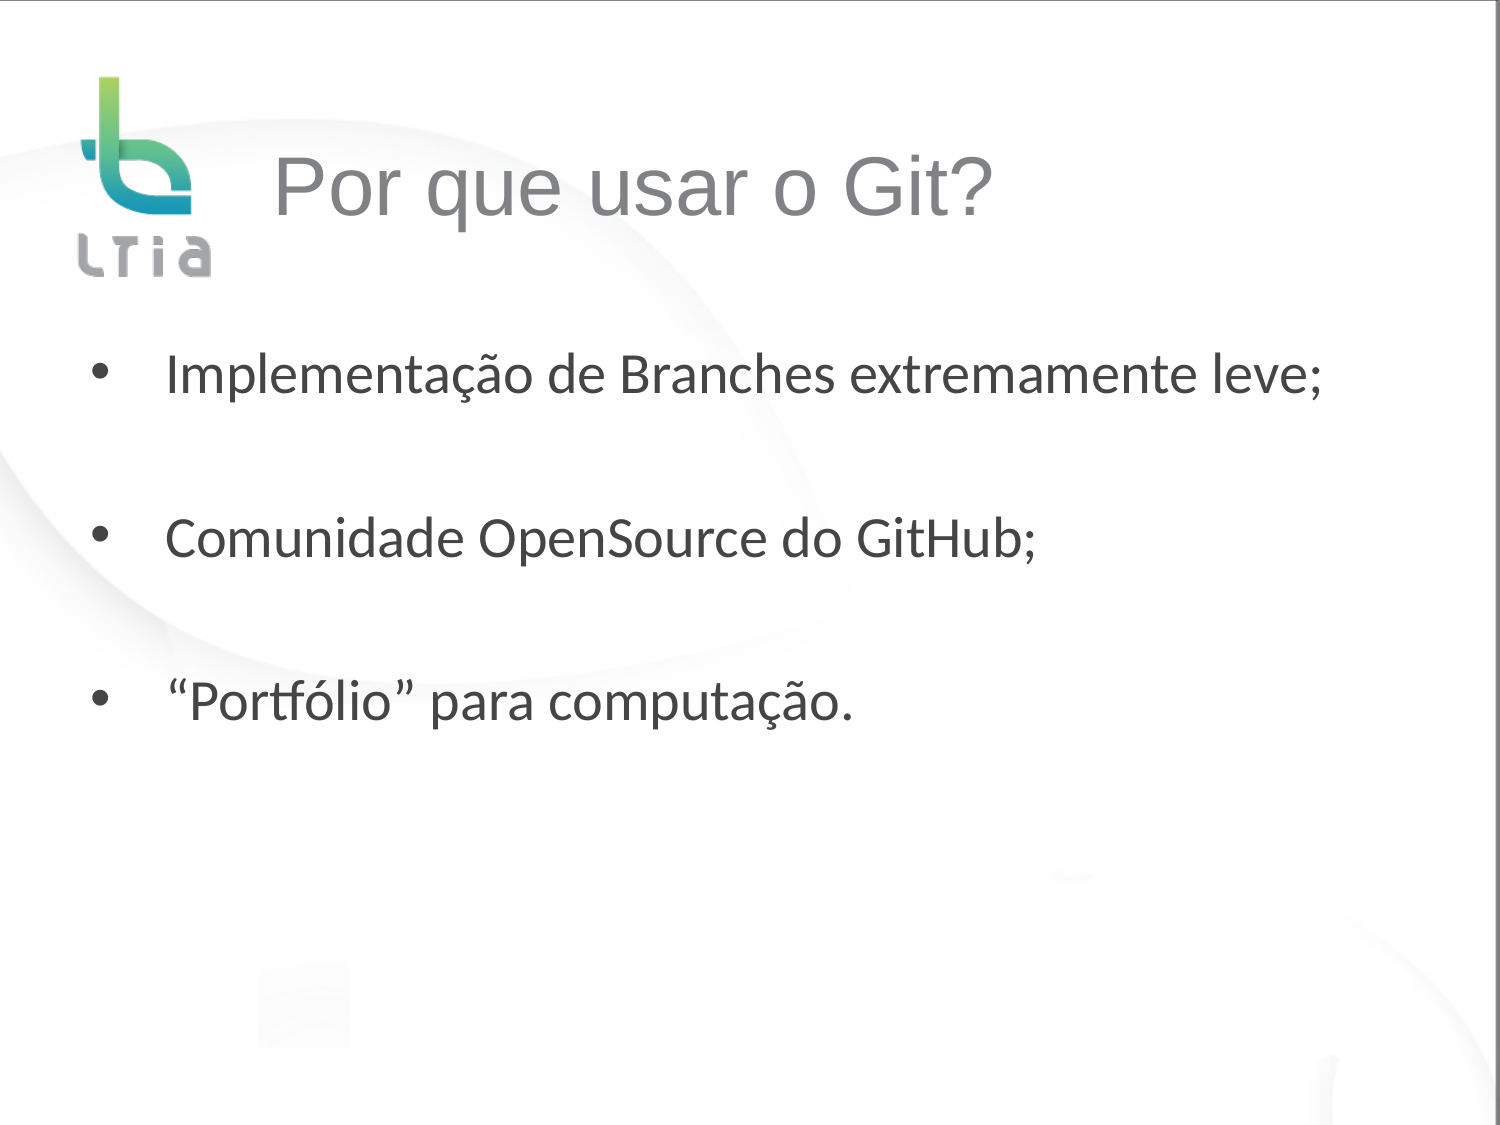

# Por que usar o Git?
Implementação de Branches extremamente leve;

Comunidade OpenSource do GitHub;

“Portfólio” para computação.